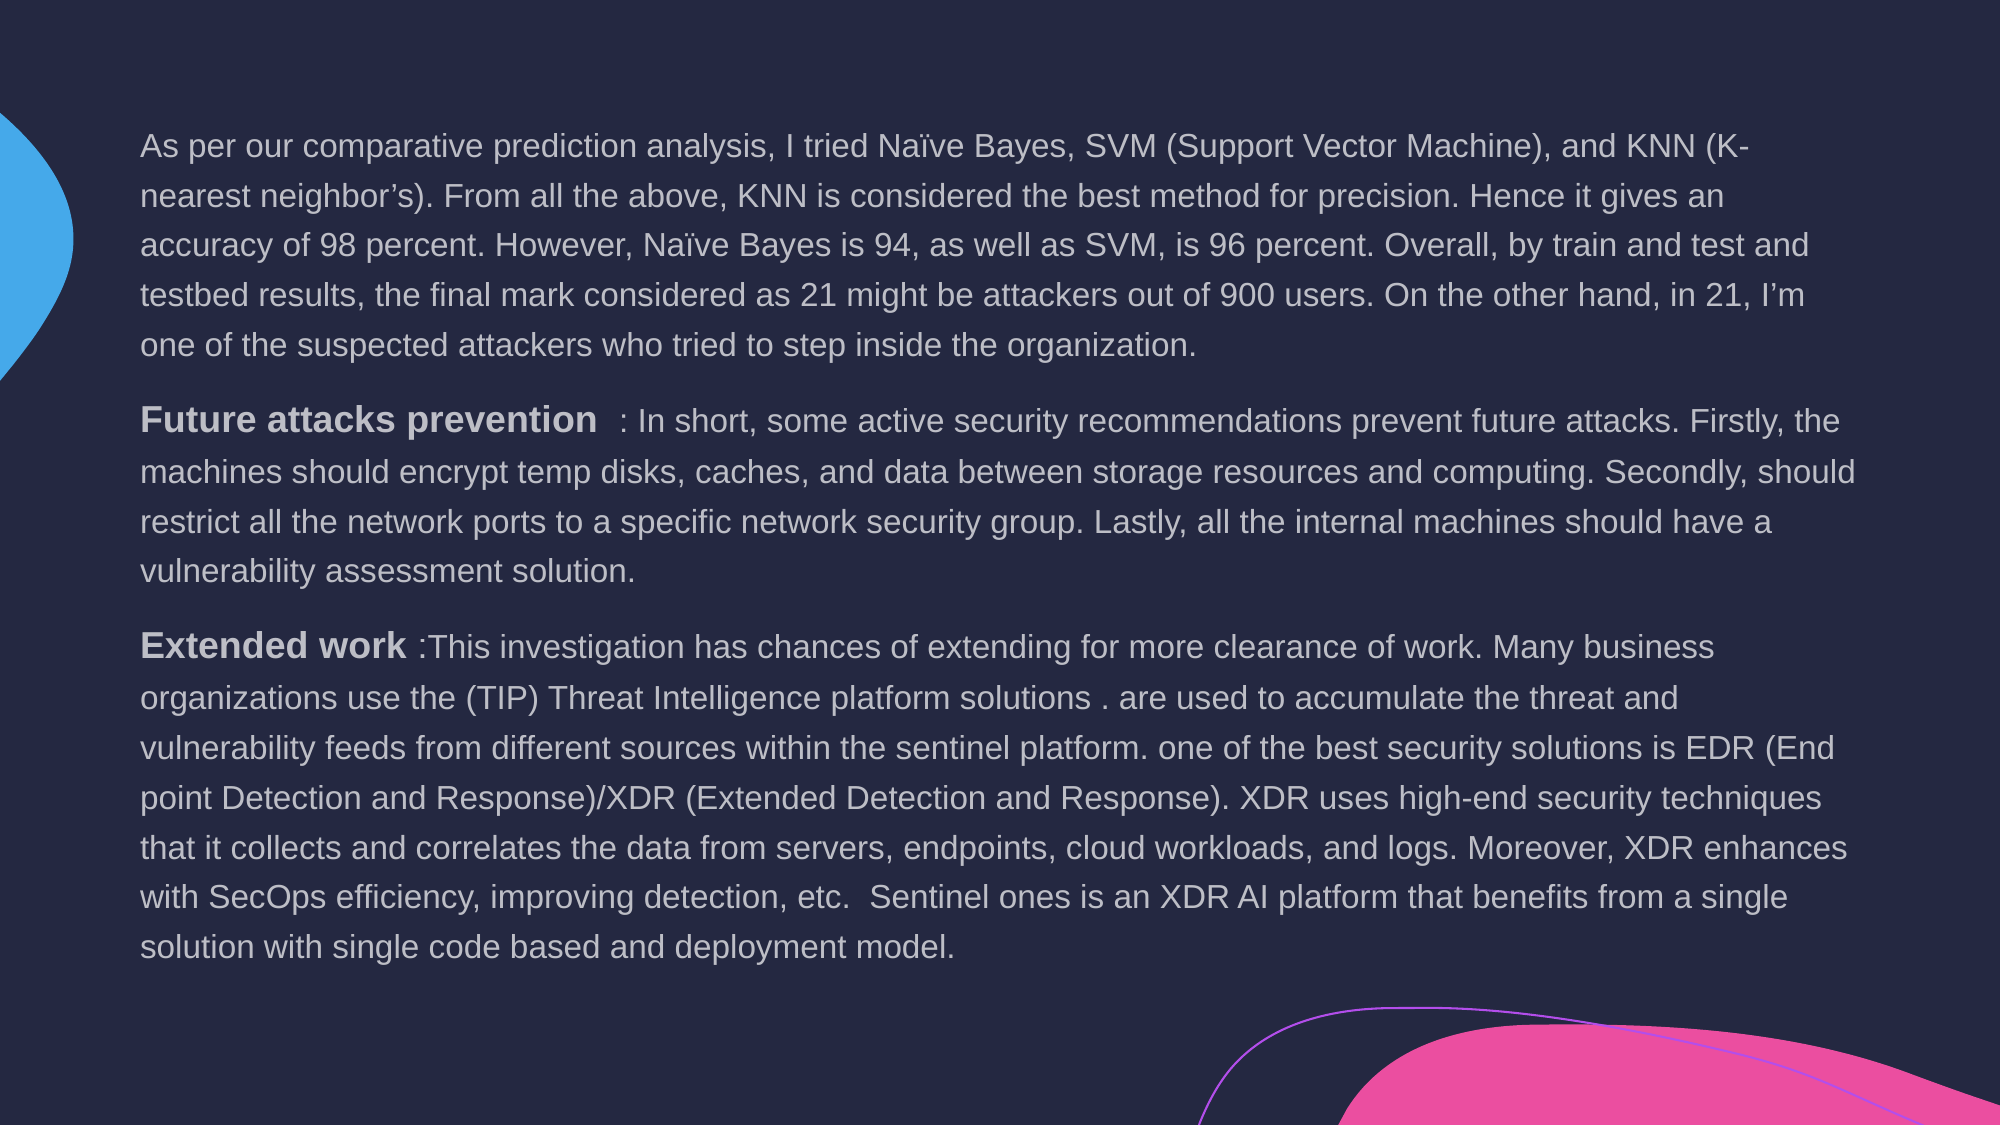

As per our comparative prediction analysis, I tried Naïve Bayes, SVM (Support Vector Machine), and KNN (K-nearest neighbor’s). From all the above, KNN is considered the best method for precision. Hence it gives an accuracy of 98 percent. However, Naïve Bayes is 94, as well as SVM, is 96 percent. Overall, by train and test and testbed results, the final mark considered as 21 might be attackers out of 900 users. On the other hand, in 21, I’m one of the suspected attackers who tried to step inside the organization.
Future attacks prevention  : In short, some active security recommendations prevent future attacks. Firstly, the machines should encrypt temp disks, caches, and data between storage resources and computing. Secondly, should restrict all the network ports to a specific network security group. Lastly, all the internal machines should have a vulnerability assessment solution.
Extended work :This investigation has chances of extending for more clearance of work. Many business organizations use the (TIP) Threat Intelligence platform solutions . are used to accumulate the threat and vulnerability feeds from different sources within the sentinel platform. one of the best security solutions is EDR (End point Detection and Response)/XDR (Extended Detection and Response). XDR uses high-end security techniques that it collects and correlates the data from servers, endpoints, cloud workloads, and logs. Moreover, XDR enhances with SecOps efficiency, improving detection, etc.  Sentinel ones is an XDR AI platform that benefits from a single solution with single code based and deployment model.